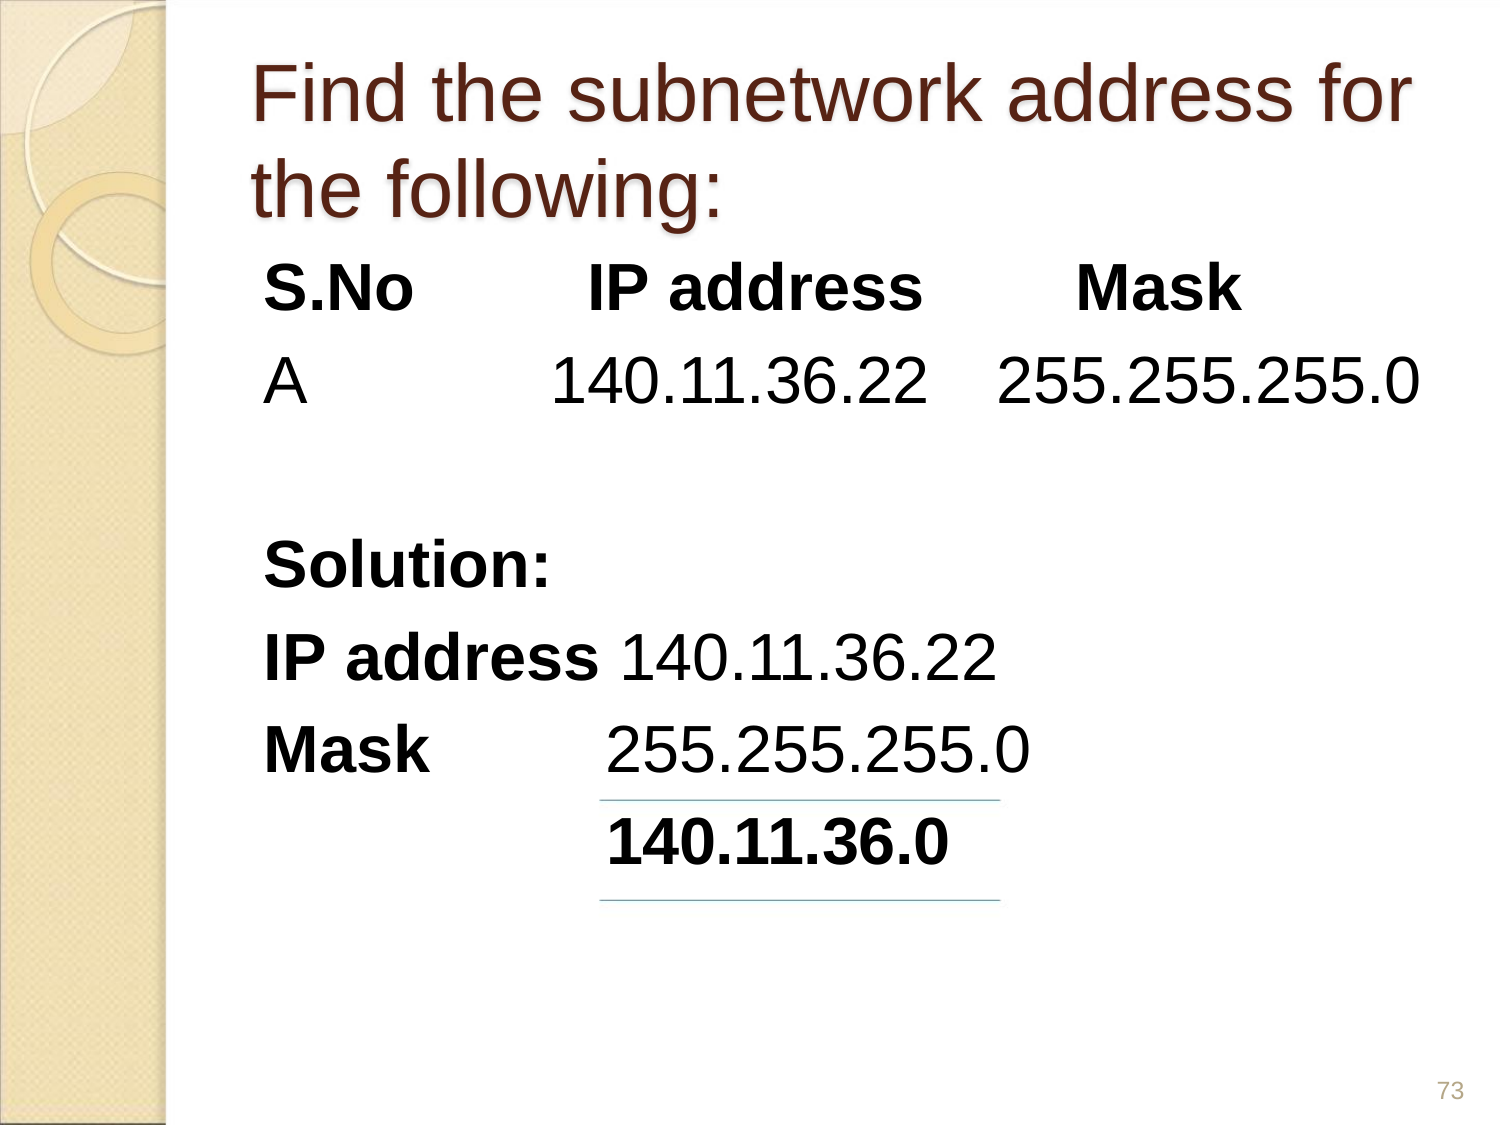

Find the subnetwork address for
the following:
S.No IP address Mask
A
140.11.36.22 255.255.255.0
Solution:
IP address 140.11.36.22
Mask 255.255.255.0
140.11.36.0
73